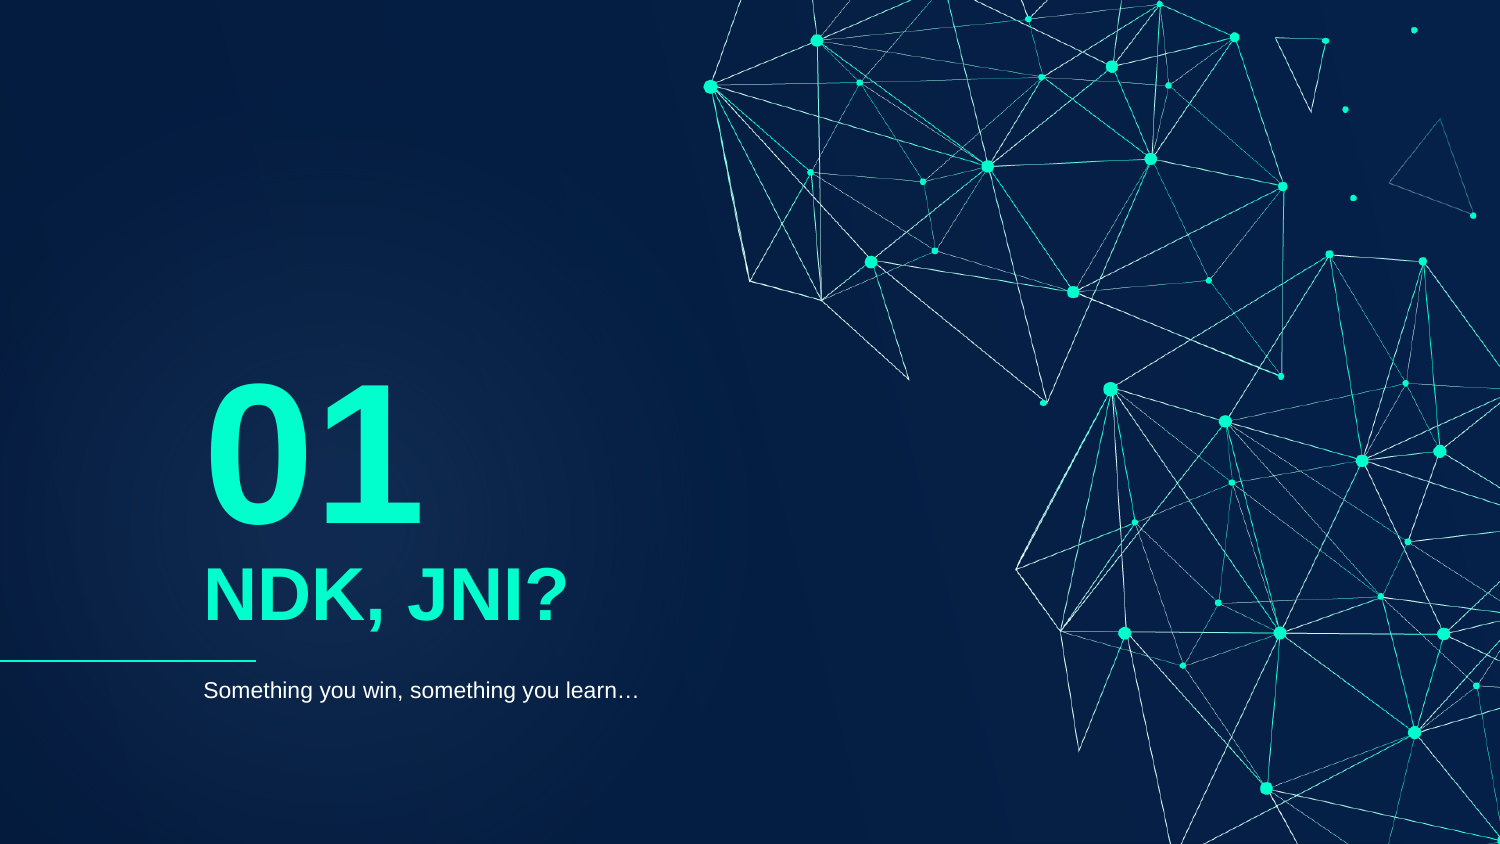

01
# NDK, JNI?
Something you win, something you learn…